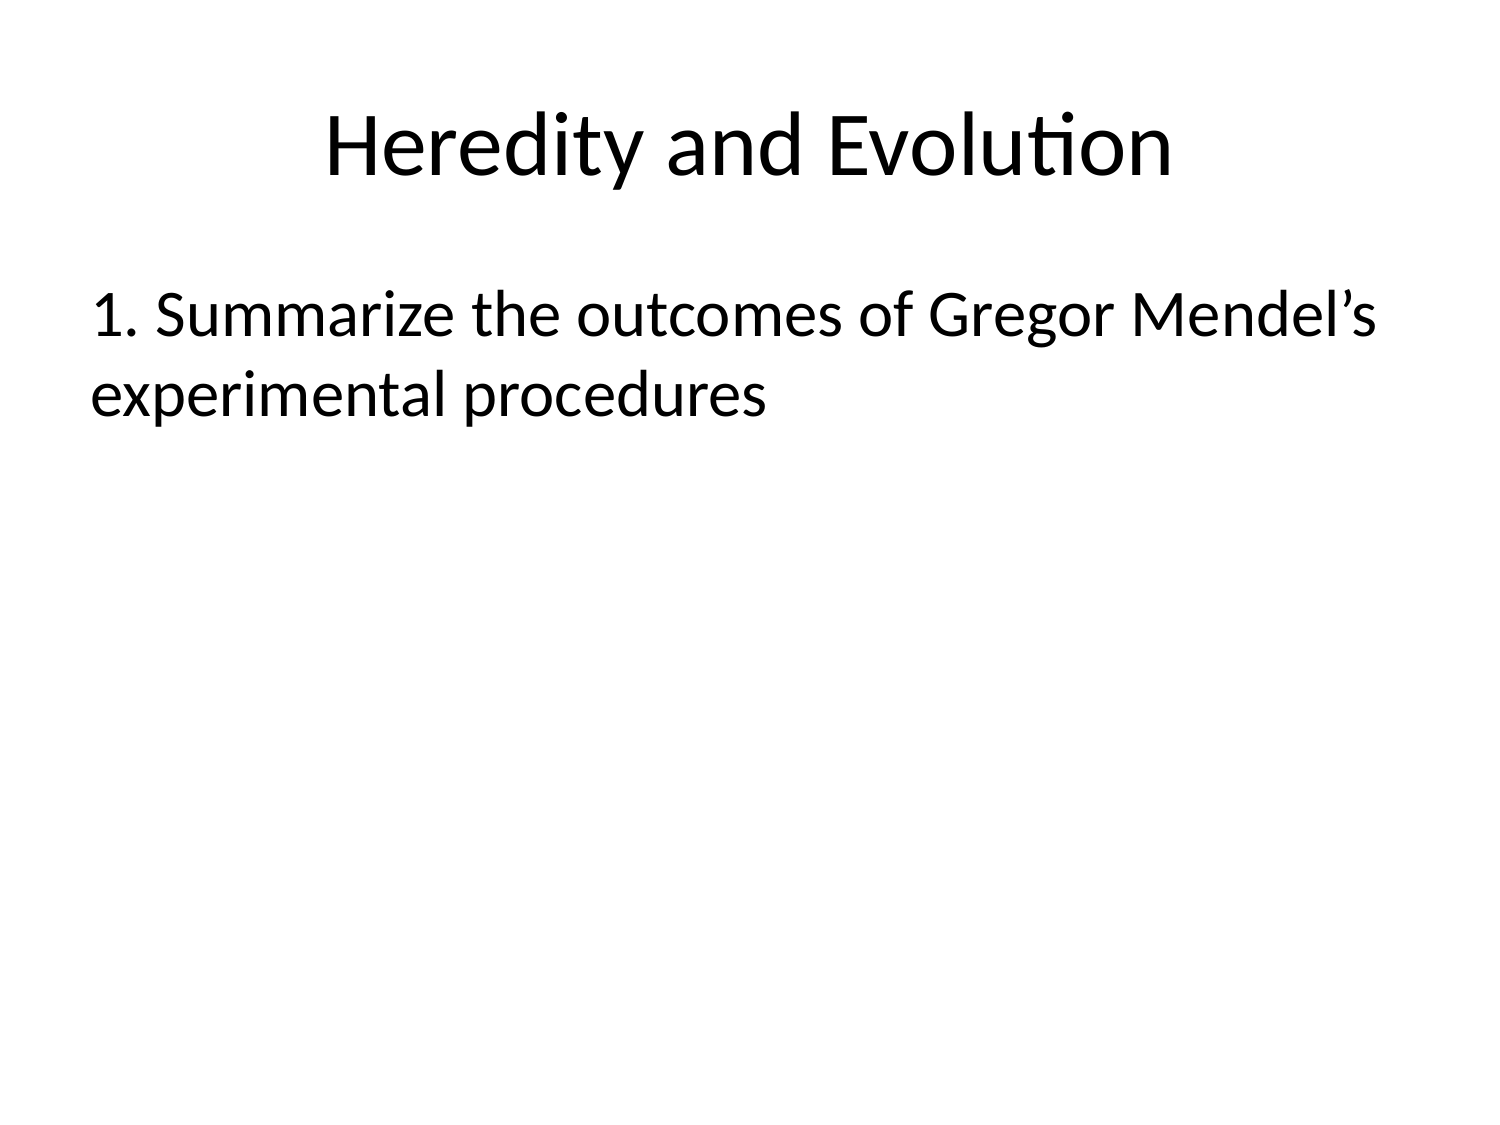

# Heredity and Evolution
1. Summarize the outcomes of Gregor Mendel’s experimental procedures